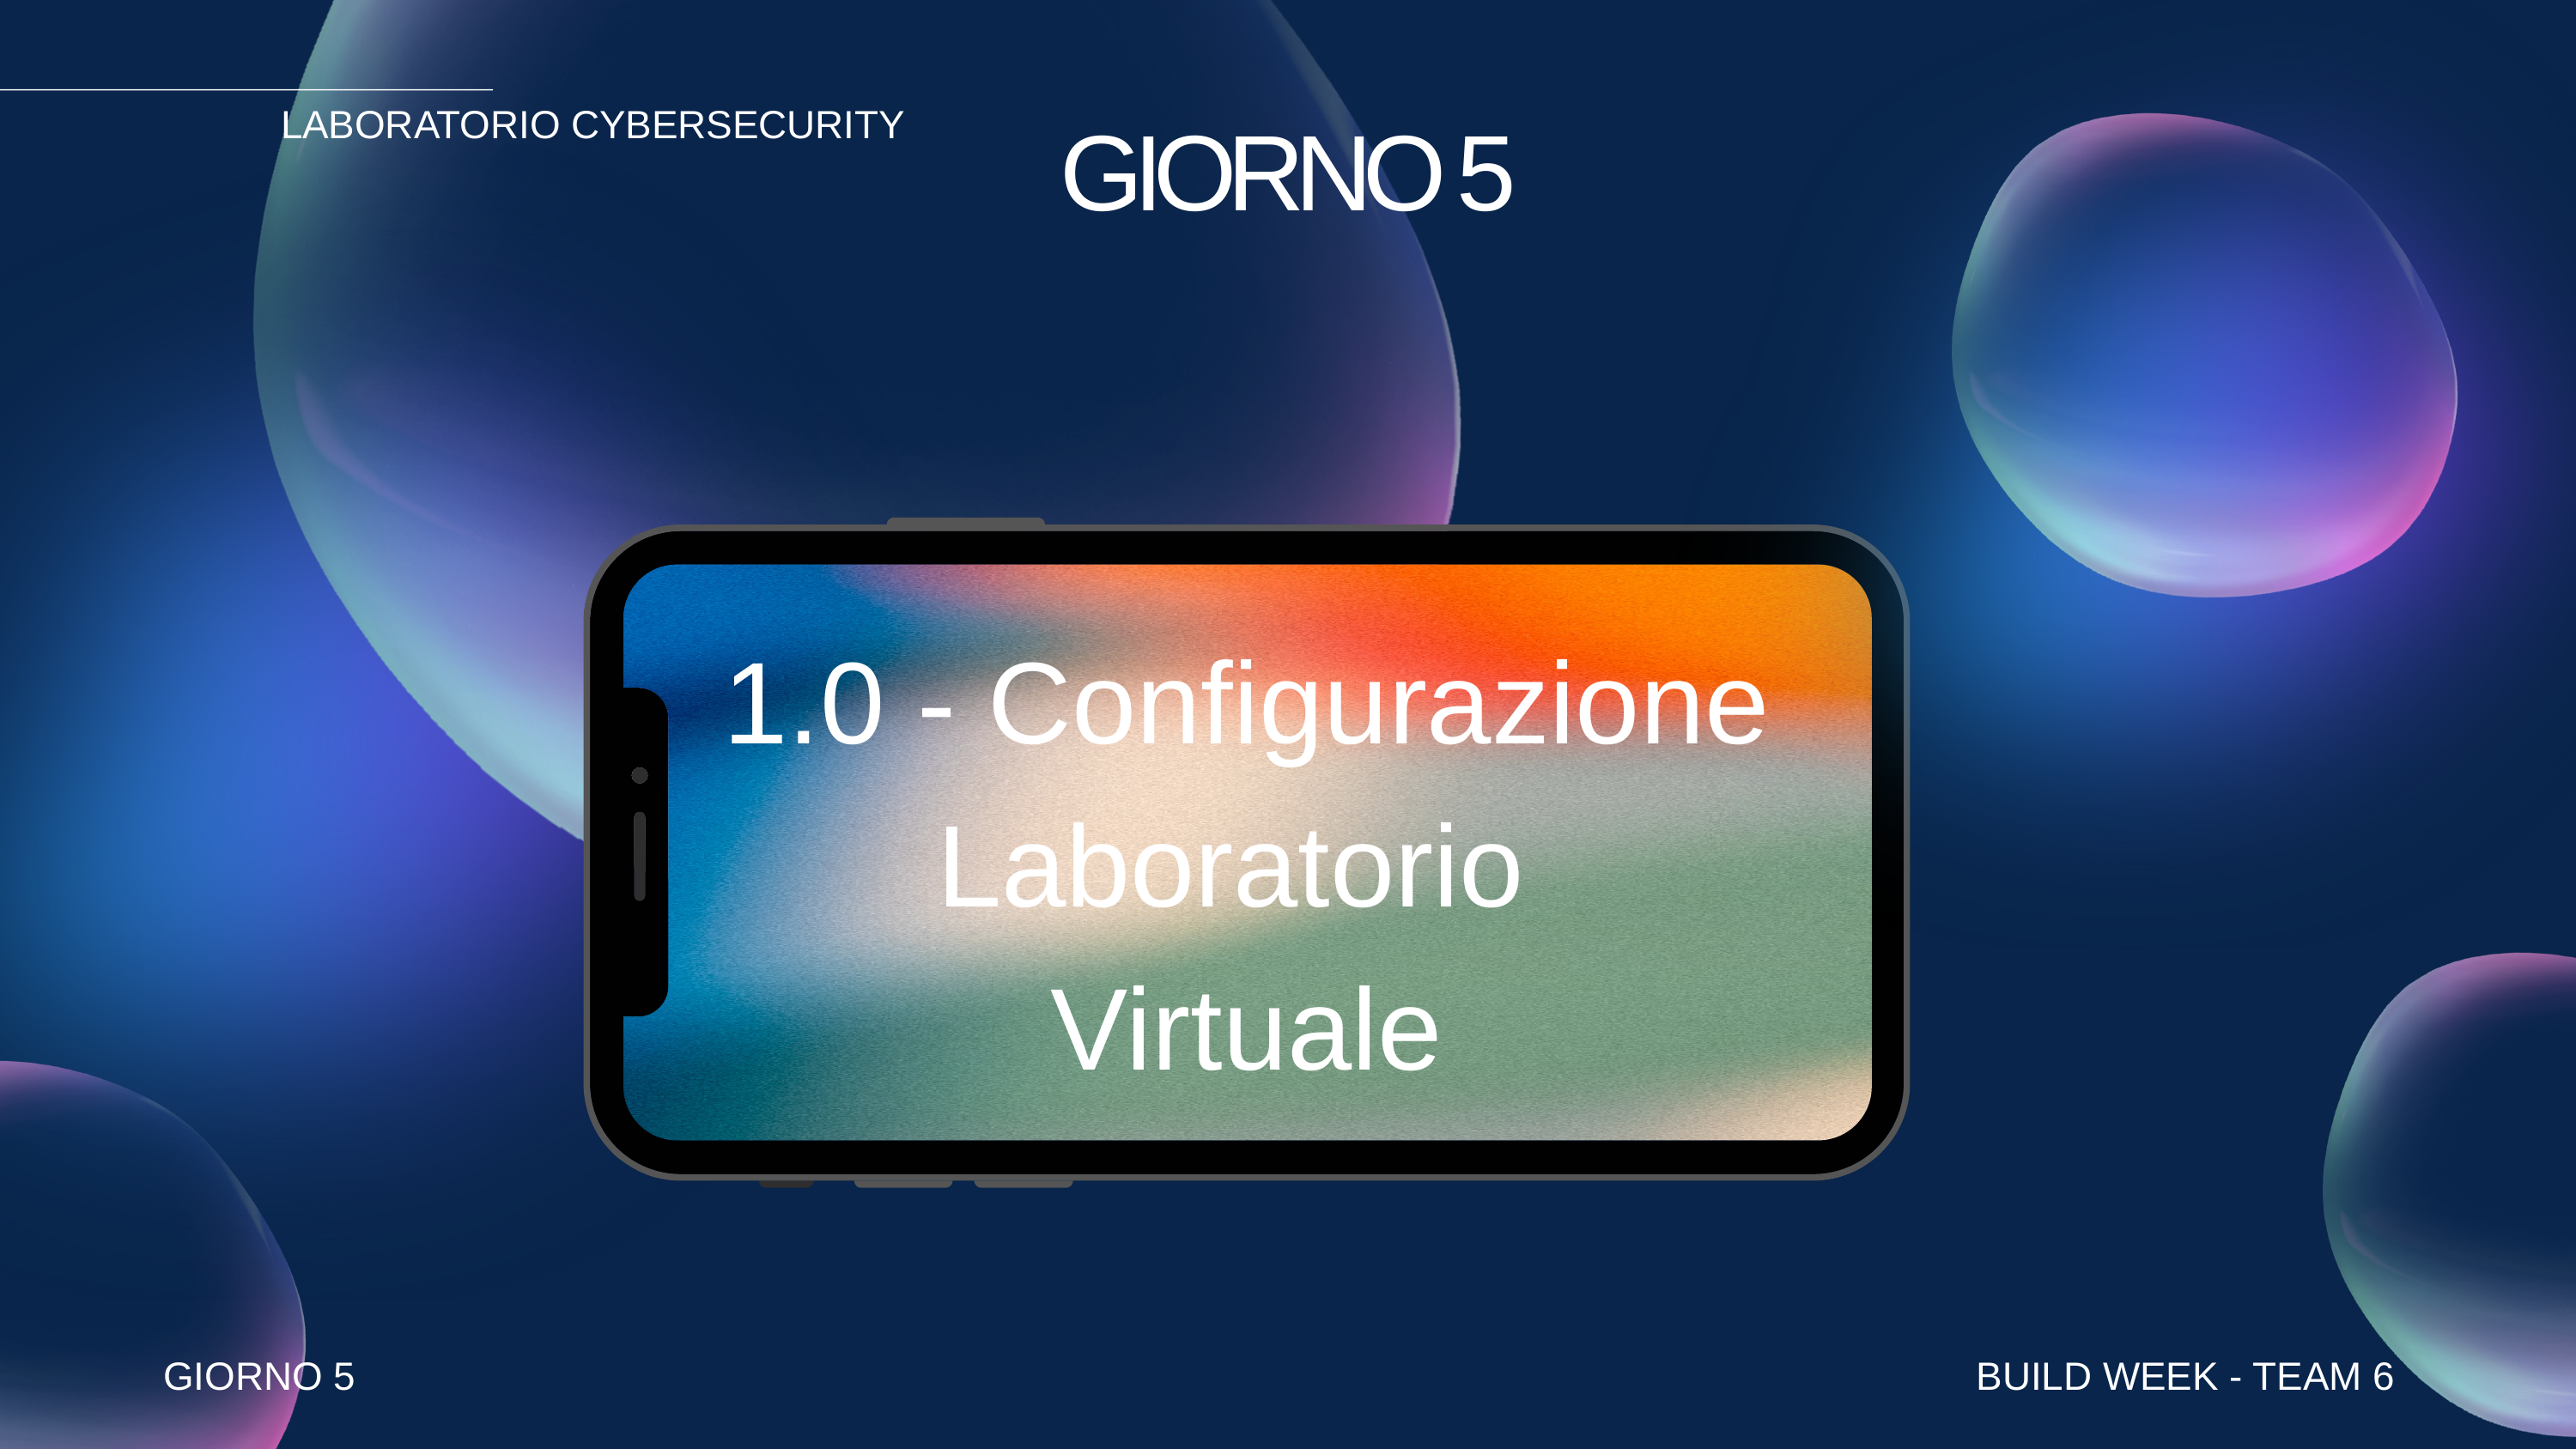

GIORNO 5

LABORATORIO CYBERSECURITY

1.0 - Configurazione
Laboratorio
Virtuale

GIORNO 5
BUILD WEEK - TEAM 6